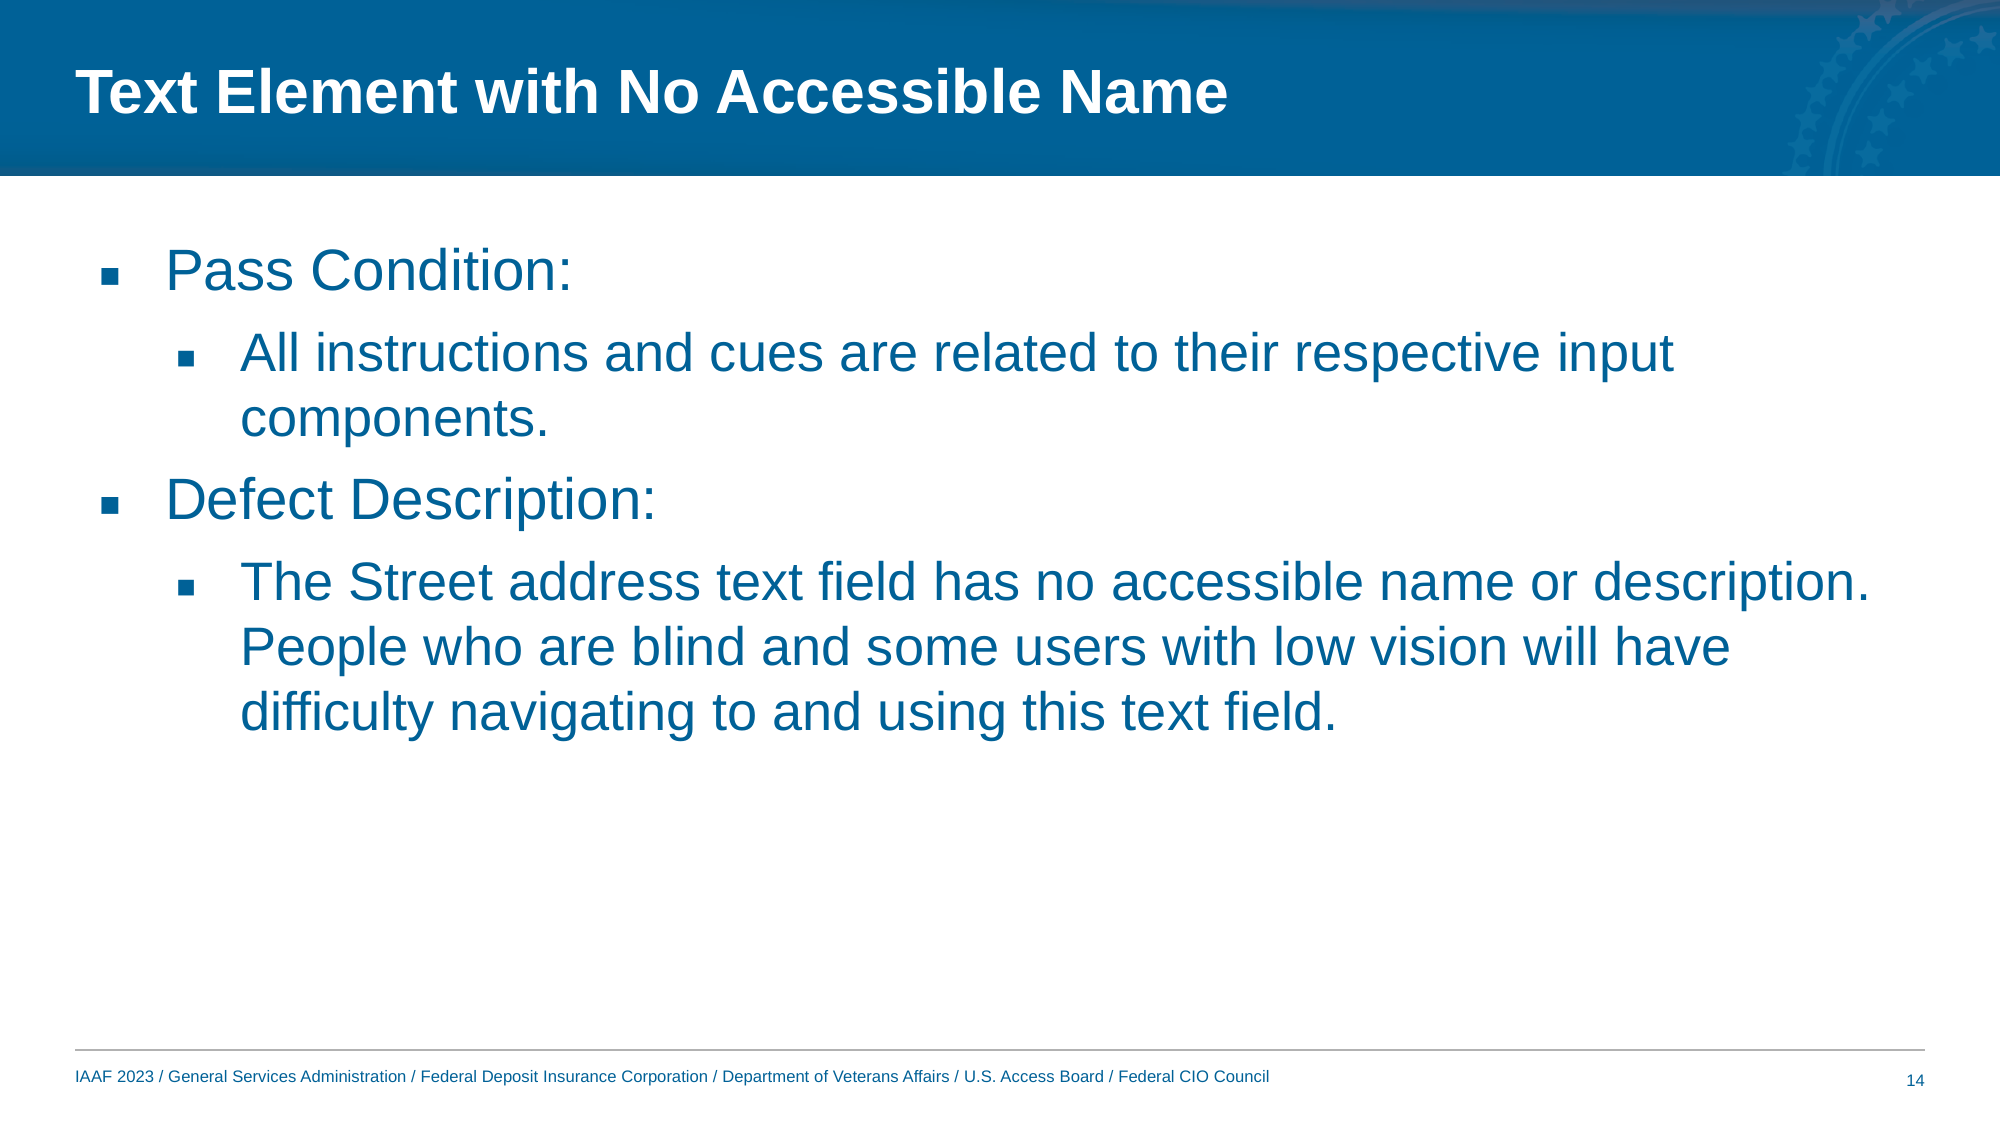

# Text Element with No Accessible Name
Pass Condition:
All instructions and cues are related to their respective input components.
Defect Description:
The Street address text field has no accessible name or description.  People who are blind and some users with low vision will have difficulty navigating to and using this text field.
14